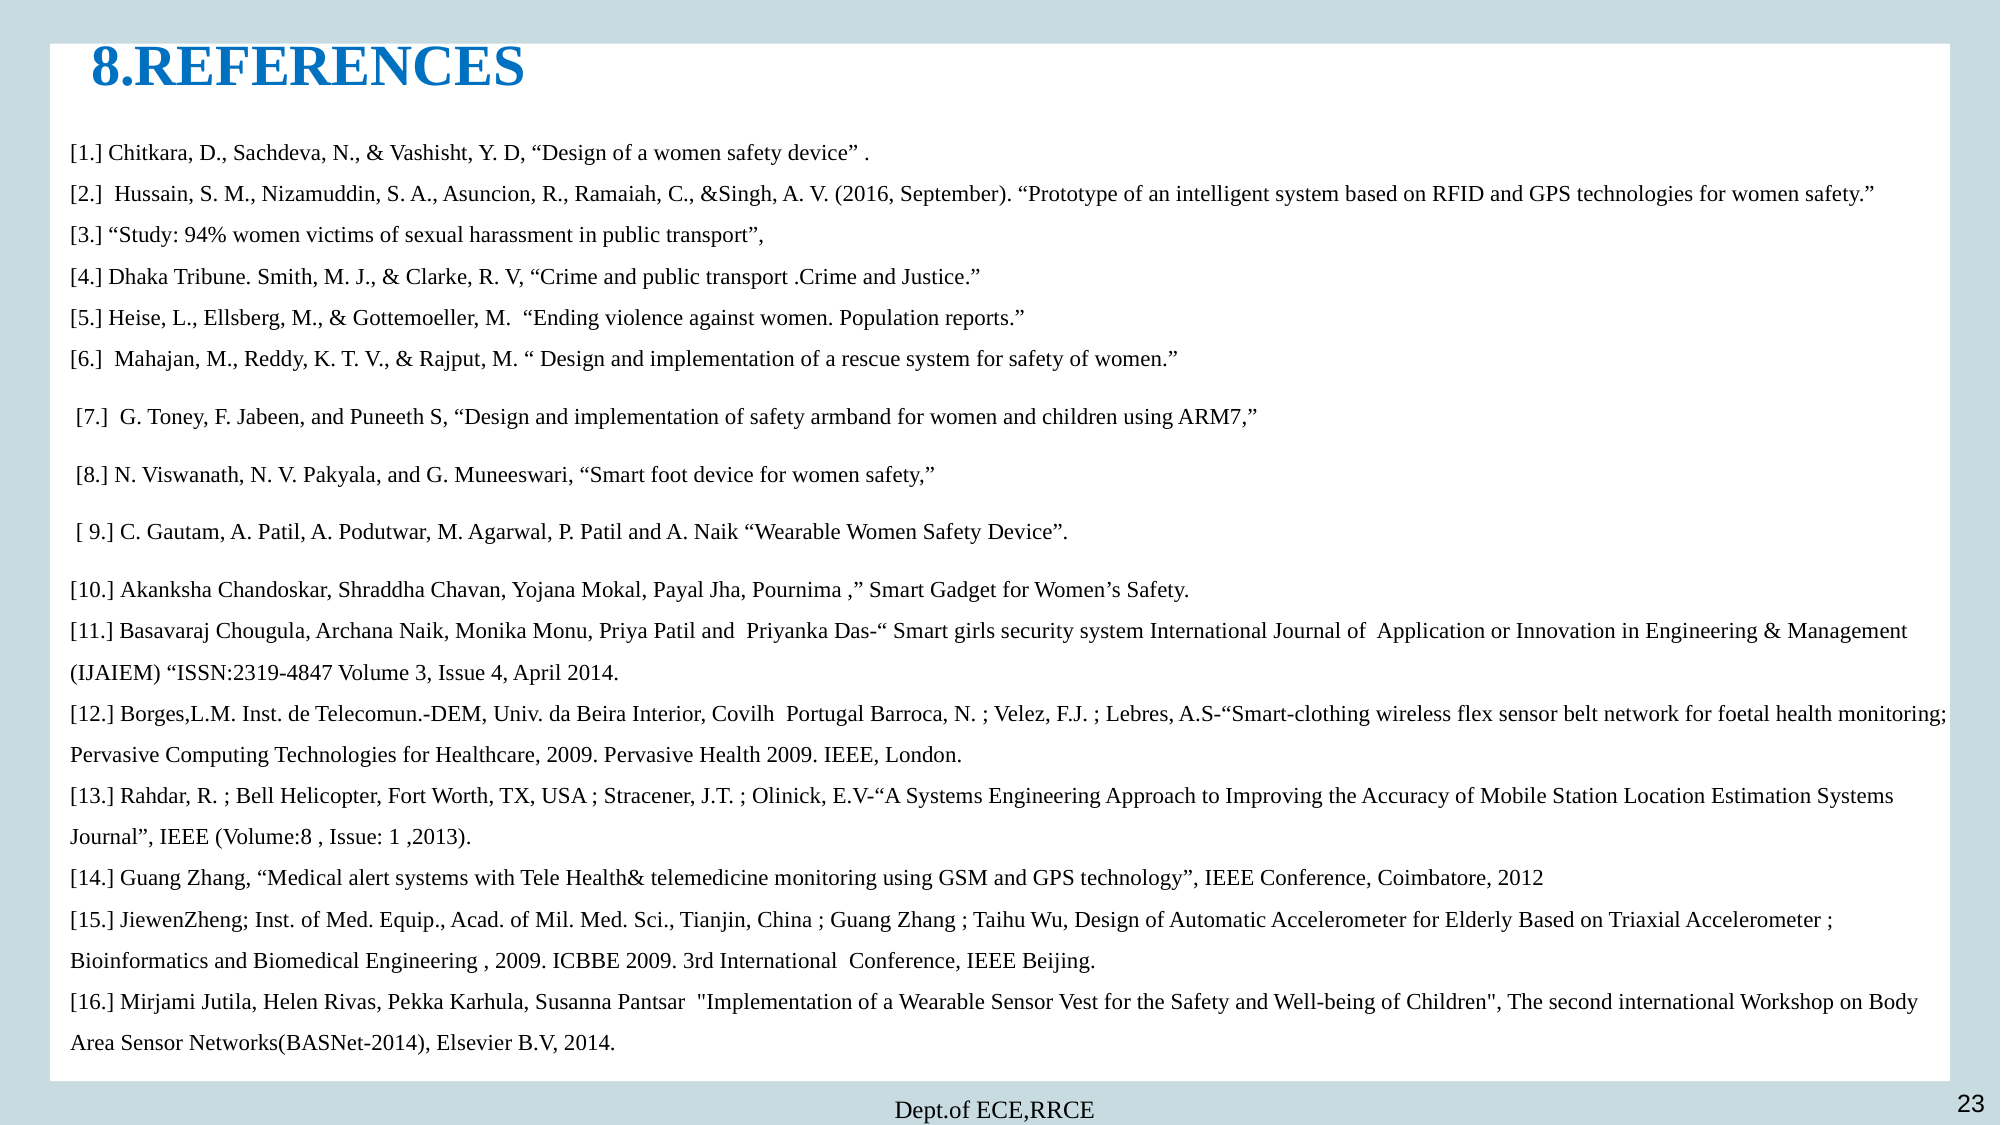

8.REFERENCES
[1.] Chitkara, D., Sachdeva, N., & Vashisht, Y. D, “Design of a women safety device” .
[2.]  Hussain, S. M., Nizamuddin, S. A., Asuncion, R., Ramaiah, C., &Singh, A. V. (2016, September). “Prototype of an intelligent system based on RFID and GPS technologies for women safety.”
[3.] “Study: 94% women victims of sexual harassment in public transport”,
[4.] Dhaka Tribune. Smith, M. J., & Clarke, R. V, “Crime and public transport .Crime and Justice.”
[5.] Heise, L., Ellsberg, M., & Gottemoeller, M.  “Ending violence against women. Population reports.”
[6.]  Mahajan, M., Reddy, K. T. V., & Rajput, M. “ Design and implementation of a rescue system for safety of women.”
 [7.]  G. Toney, F. Jabeen, and Puneeth S, “Design and implementation of safety armband for women and children using ARM7,”
 [8.] N. Viswanath, N. V. Pakyala, and G. Muneeswari, “Smart foot device for women safety,”
 [ 9.] C. Gautam, A. Patil, A. Podutwar, M. Agarwal, P. Patil and A. Naik “Wearable Women Safety Device”.
[10.] Akanksha Chandoskar, Shraddha Chavan, Yojana Mokal, Payal Jha, Pournima ,” Smart Gadget for Women’s Safety.
[11.] Basavaraj Chougula, Archana Naik, Monika Monu, Priya Patil and  Priyanka Das-“ Smart girls security system International Journal of  Application or Innovation in Engineering & Management (IJAIEM) “ISSN:2319-4847 Volume 3, Issue 4, April 2014.
[12.] Borges,L.M. Inst. de Telecomun.-DEM, Univ. da Beira Interior, Covilh  Portugal Barroca, N. ; Velez, F.J. ; Lebres, A.S-“Smart-clothing wireless flex sensor belt network for foetal health monitoring; Pervasive Computing Technologies for Healthcare, 2009. Pervasive Health 2009. IEEE, London.
[13.] Rahdar, R. ; Bell Helicopter, Fort Worth, TX, USA ; Stracener, J.T. ; Olinick, E.V-“A Systems Engineering Approach to Improving the Accuracy of Mobile Station Location Estimation Systems Journal”, IEEE (Volume:8 , Issue: 1 ,2013).
[14.] Guang Zhang, “Medical alert systems with Tele Health& telemedicine monitoring using GSM and GPS technology”, IEEE Conference, Coimbatore, 2012
[15.] JiewenZheng; Inst. of Med. Equip., Acad. of Mil. Med. Sci., Tianjin, China ; Guang Zhang ; Taihu Wu, Design of Automatic Accelerometer for Elderly Based on Triaxial Accelerometer ; Bioinformatics and Biomedical Engineering , 2009. ICBBE 2009. 3rd International  Conference, IEEE Beijing.
[16.] Mirjami Jutila, Helen Rivas, Pekka Karhula, Susanna Pantsar  "Implementation of a Wearable Sensor Vest for the Safety and Well-being of Children", The second international Workshop on Body Area Sensor Networks(BASNet-2014), Elsevier B.V, 2014.

23
Dept.of ECE,RRCE